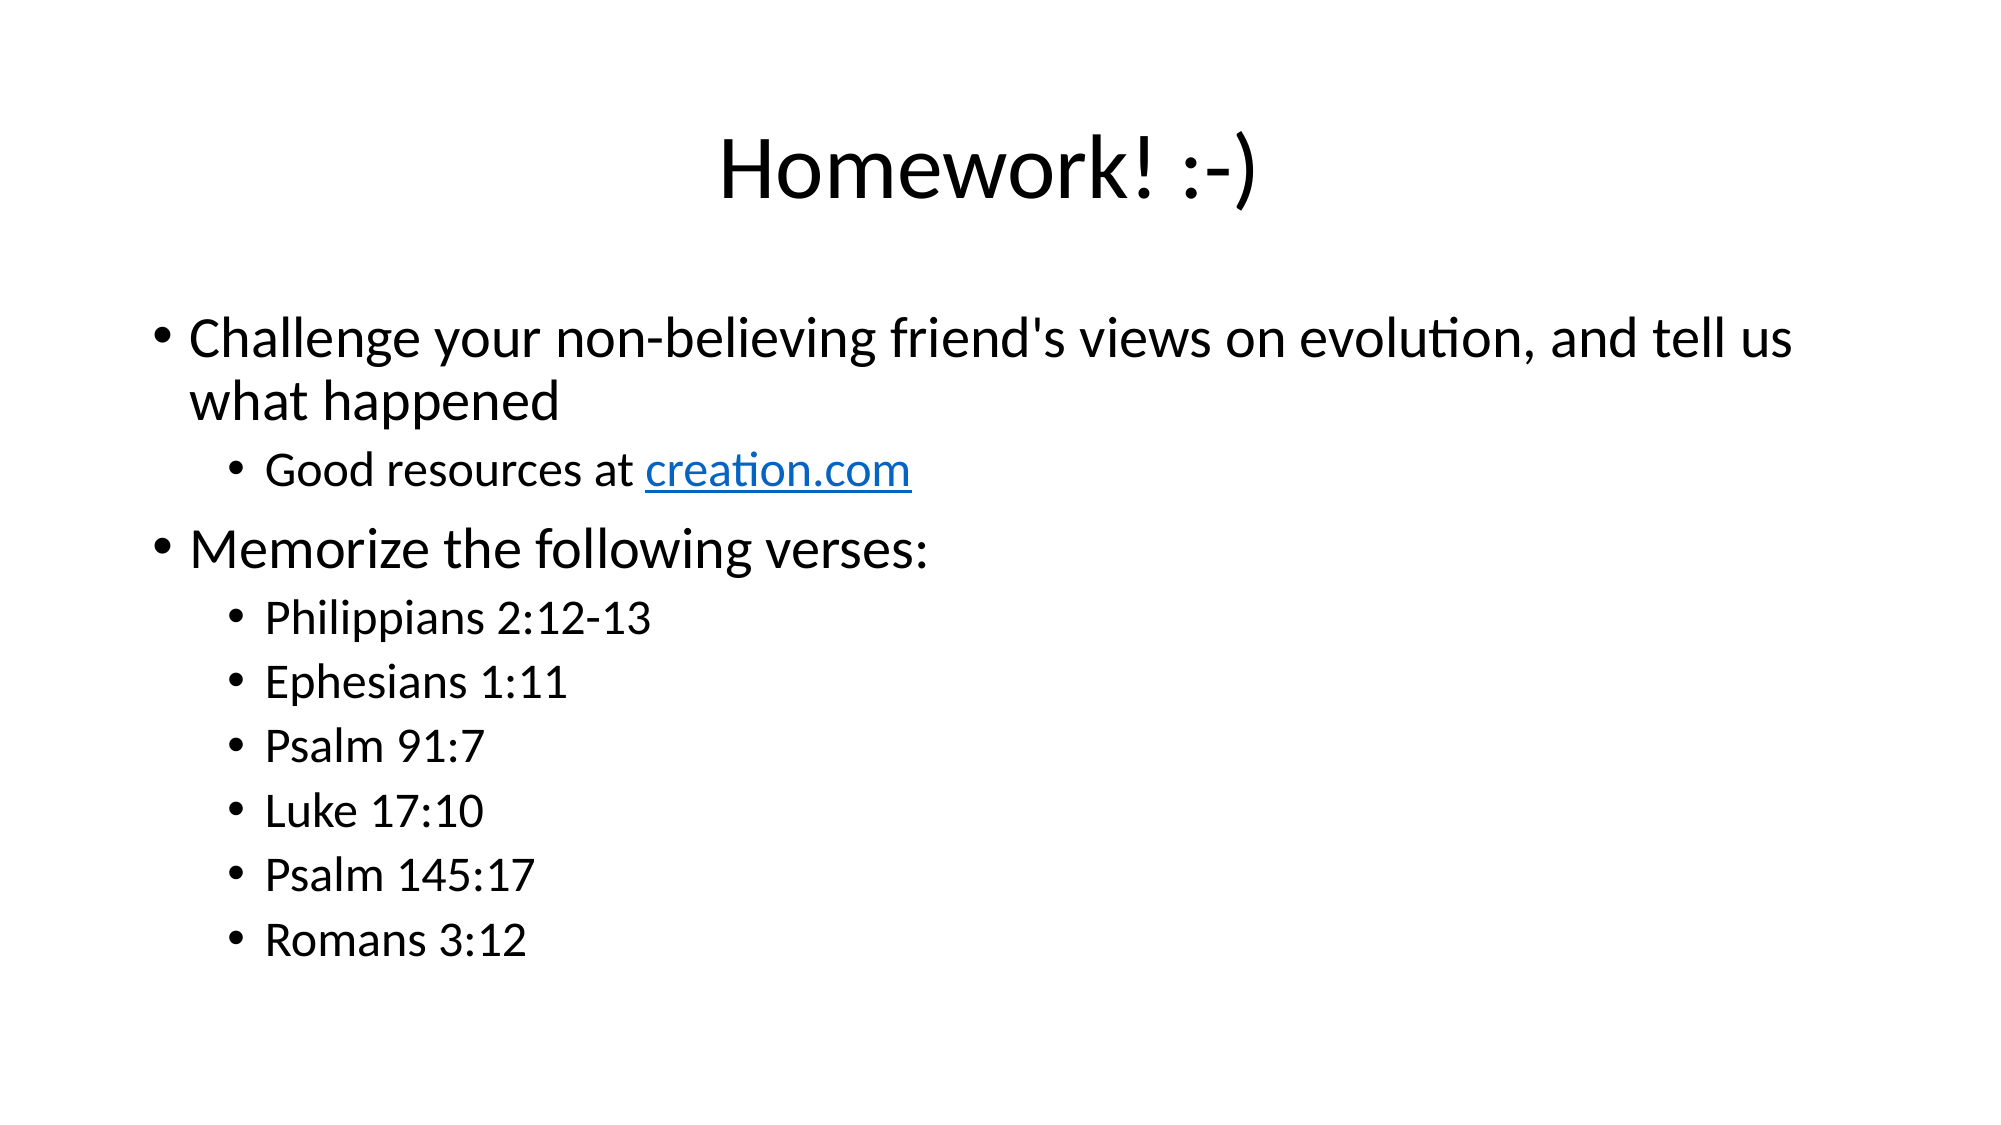

# Homework! :-)
Challenge your non-believing friend's views on evolution, and tell us what happened
Good resources at creation.com
Memorize the following verses:
Philippians 2:12-13
Ephesians 1:11
Psalm 91:7
Luke 17:10
Psalm 145:17
Romans 3:12